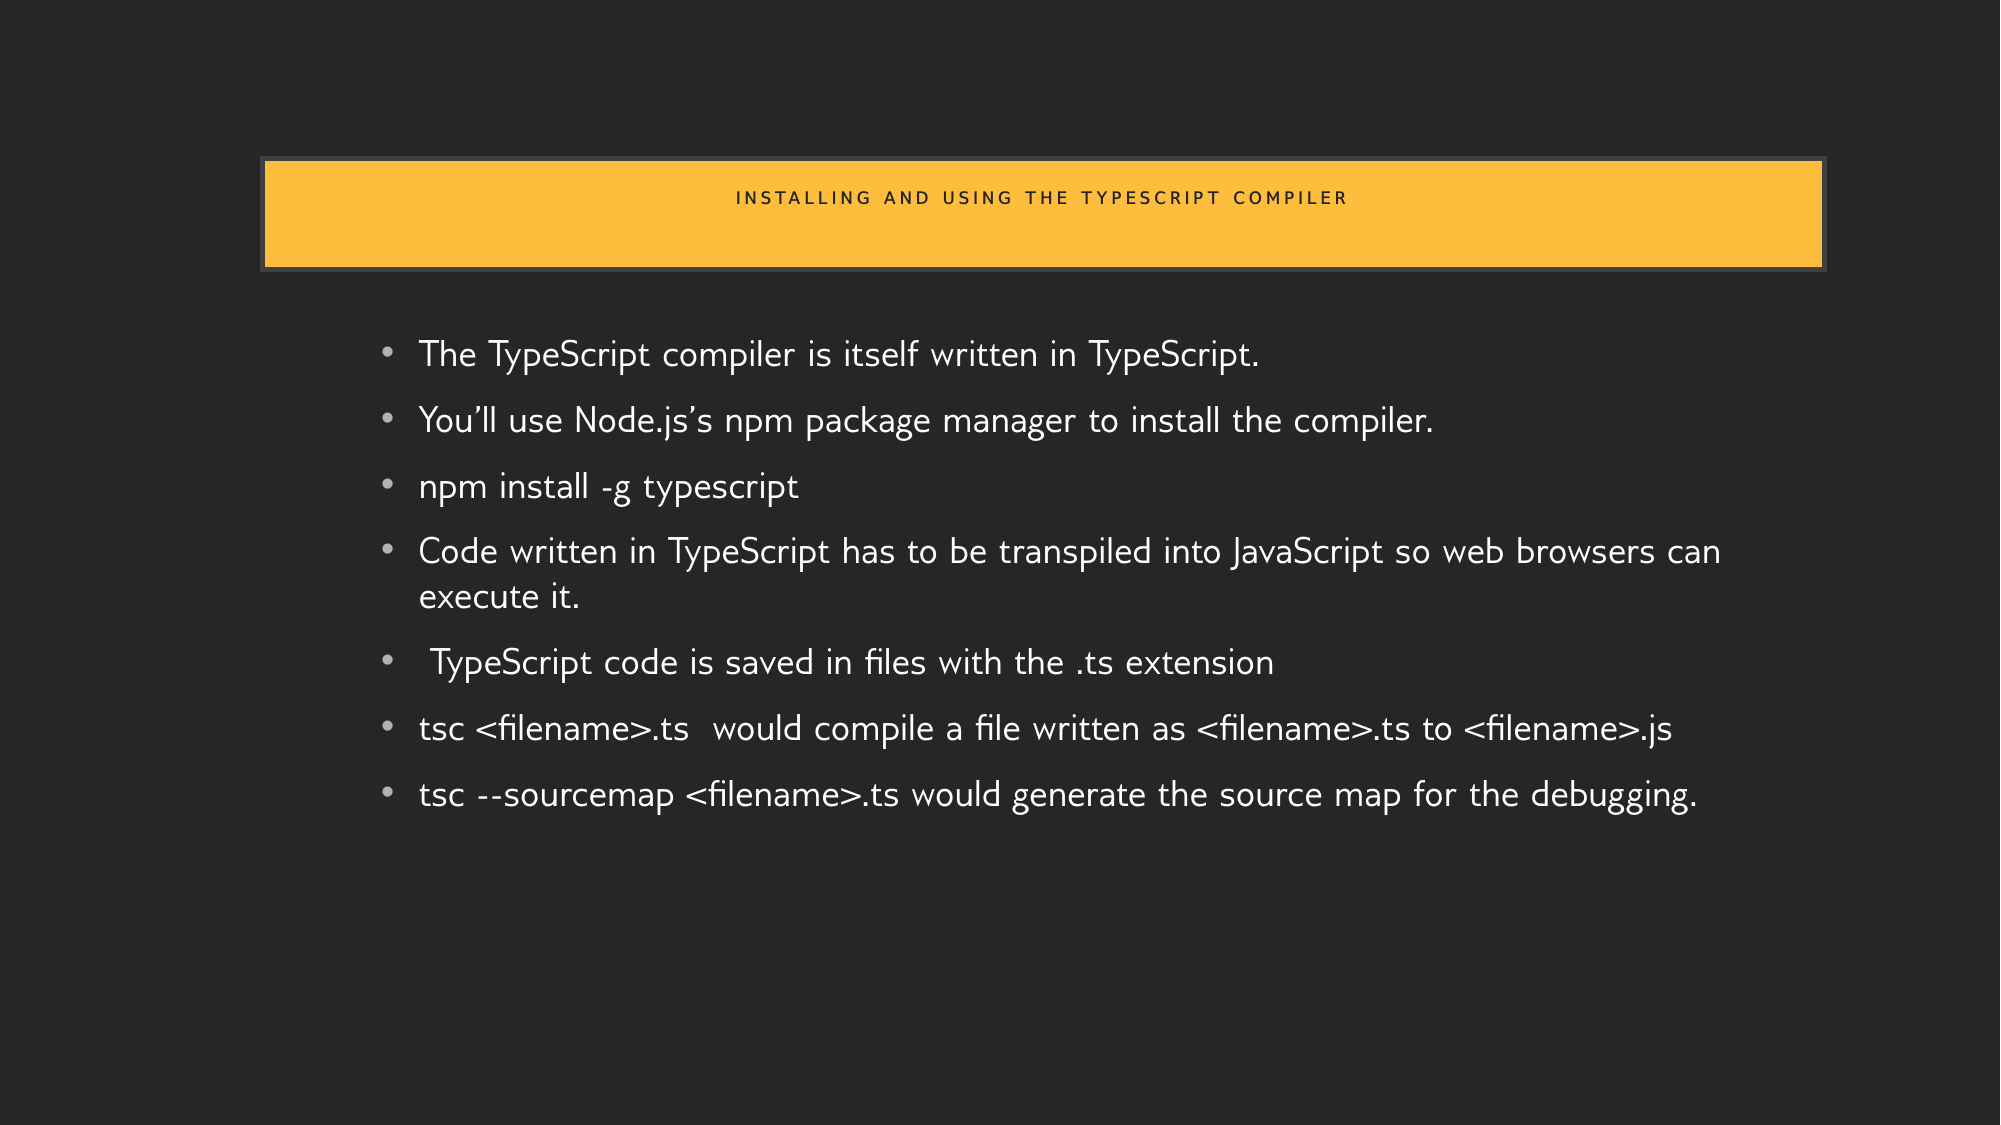

# Installing and using the TypeScript compiler
The TypeScript compiler is itself written in TypeScript.
You’ll use Node.js’s npm package manager to install the compiler.
npm install -g typescript
Code written in TypeScript has to be transpiled into JavaScript so web browsers can execute it.
 TypeScript code is saved in files with the .ts extension
tsc <filename>.ts  would compile a file written as <filename>.ts to <filename>.js
tsc --sourcemap <filename>.ts would generate the source map for the debugging.